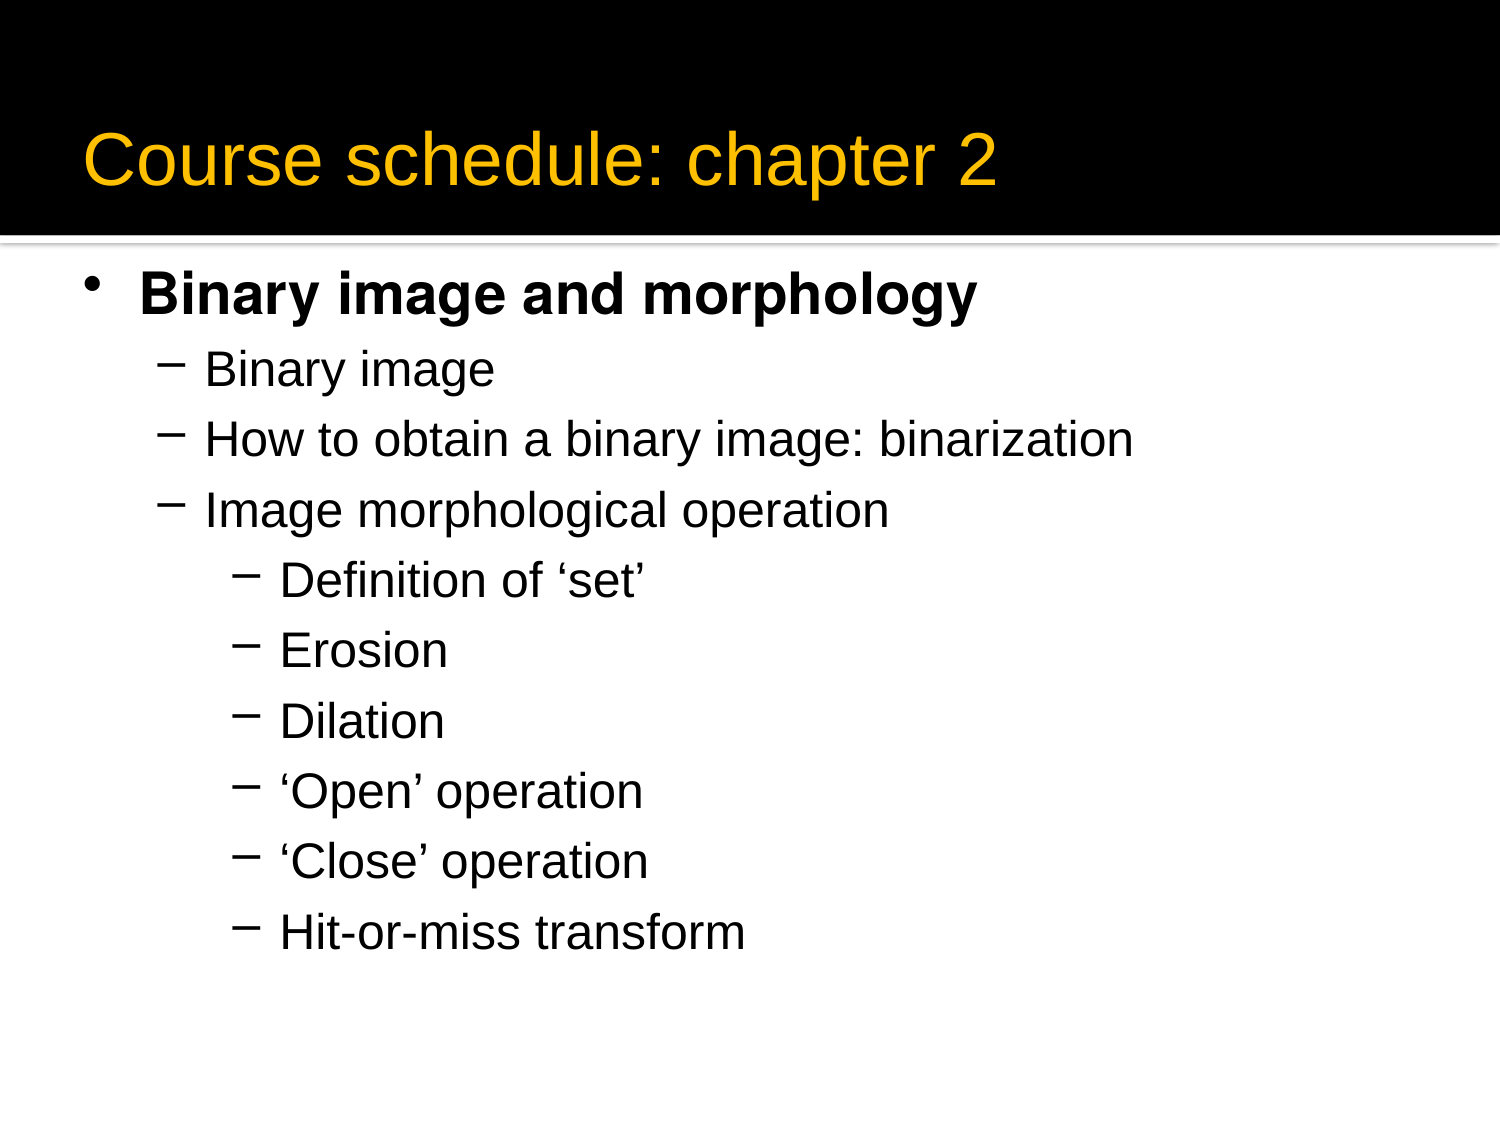

Course schedule: chapter 2
Binary image and morphology
Binary image
How to obtain a binary image: binarization
Image morphological operation
Definition of ‘set’
Erosion
Dilation
‘Open’ operation
‘Close’ operation
Hit-or-miss transform